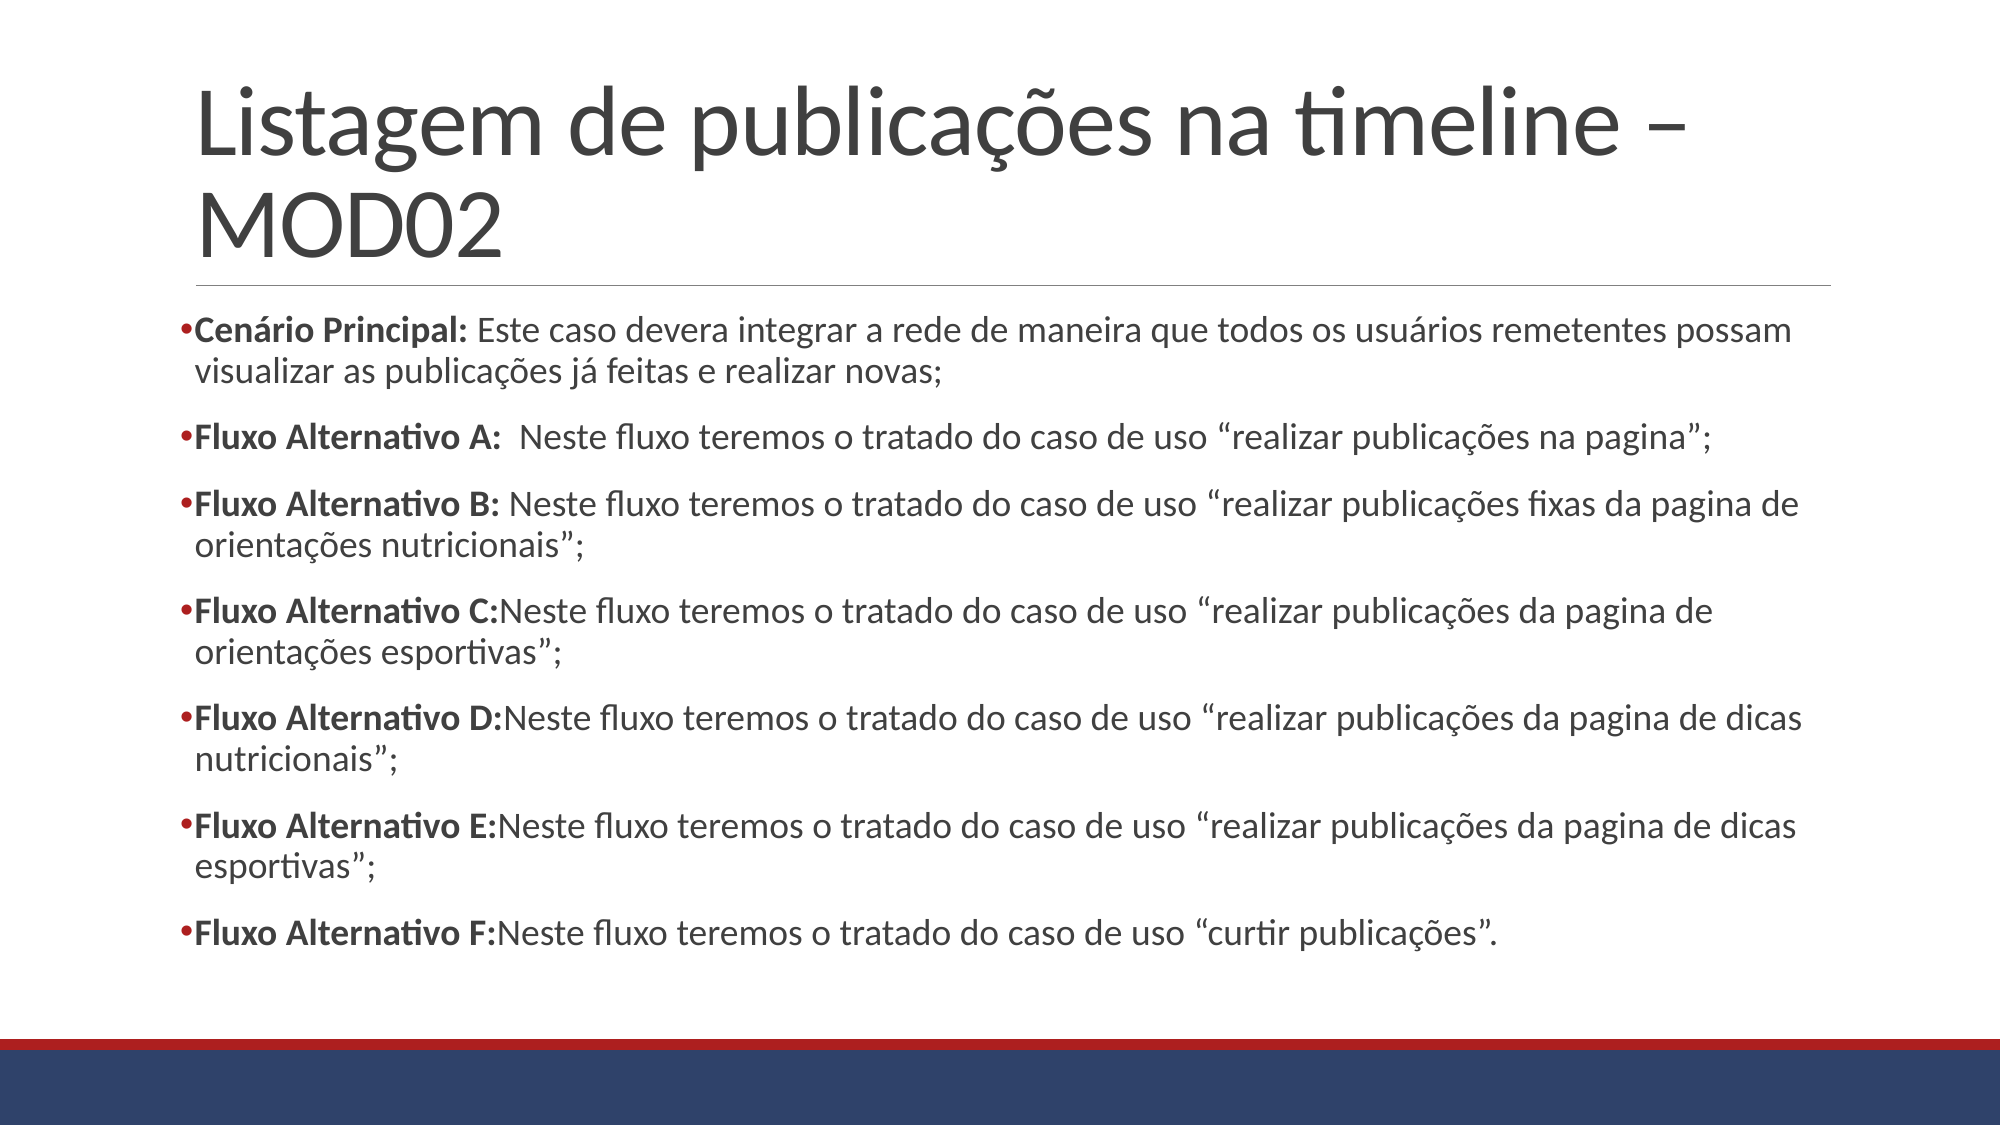

# Listagem de publicações na timeline – MOD02
Cenário Principal: Este caso devera integrar a rede de maneira que todos os usuários remetentes possam visualizar as publicações já feitas e realizar novas;
Fluxo Alternativo A:  Neste fluxo teremos o tratado do caso de uso “realizar publicações na pagina”;
Fluxo Alternativo B: Neste fluxo teremos o tratado do caso de uso “realizar publicações fixas da pagina de orientações nutricionais”;
Fluxo Alternativo C:Neste fluxo teremos o tratado do caso de uso “realizar publicações da pagina de orientações esportivas”;
Fluxo Alternativo D:Neste fluxo teremos o tratado do caso de uso “realizar publicações da pagina de dicas nutricionais”;
Fluxo Alternativo E:Neste fluxo teremos o tratado do caso de uso “realizar publicações da pagina de dicas esportivas”;
Fluxo Alternativo F:Neste fluxo teremos o tratado do caso de uso “curtir publicações”.